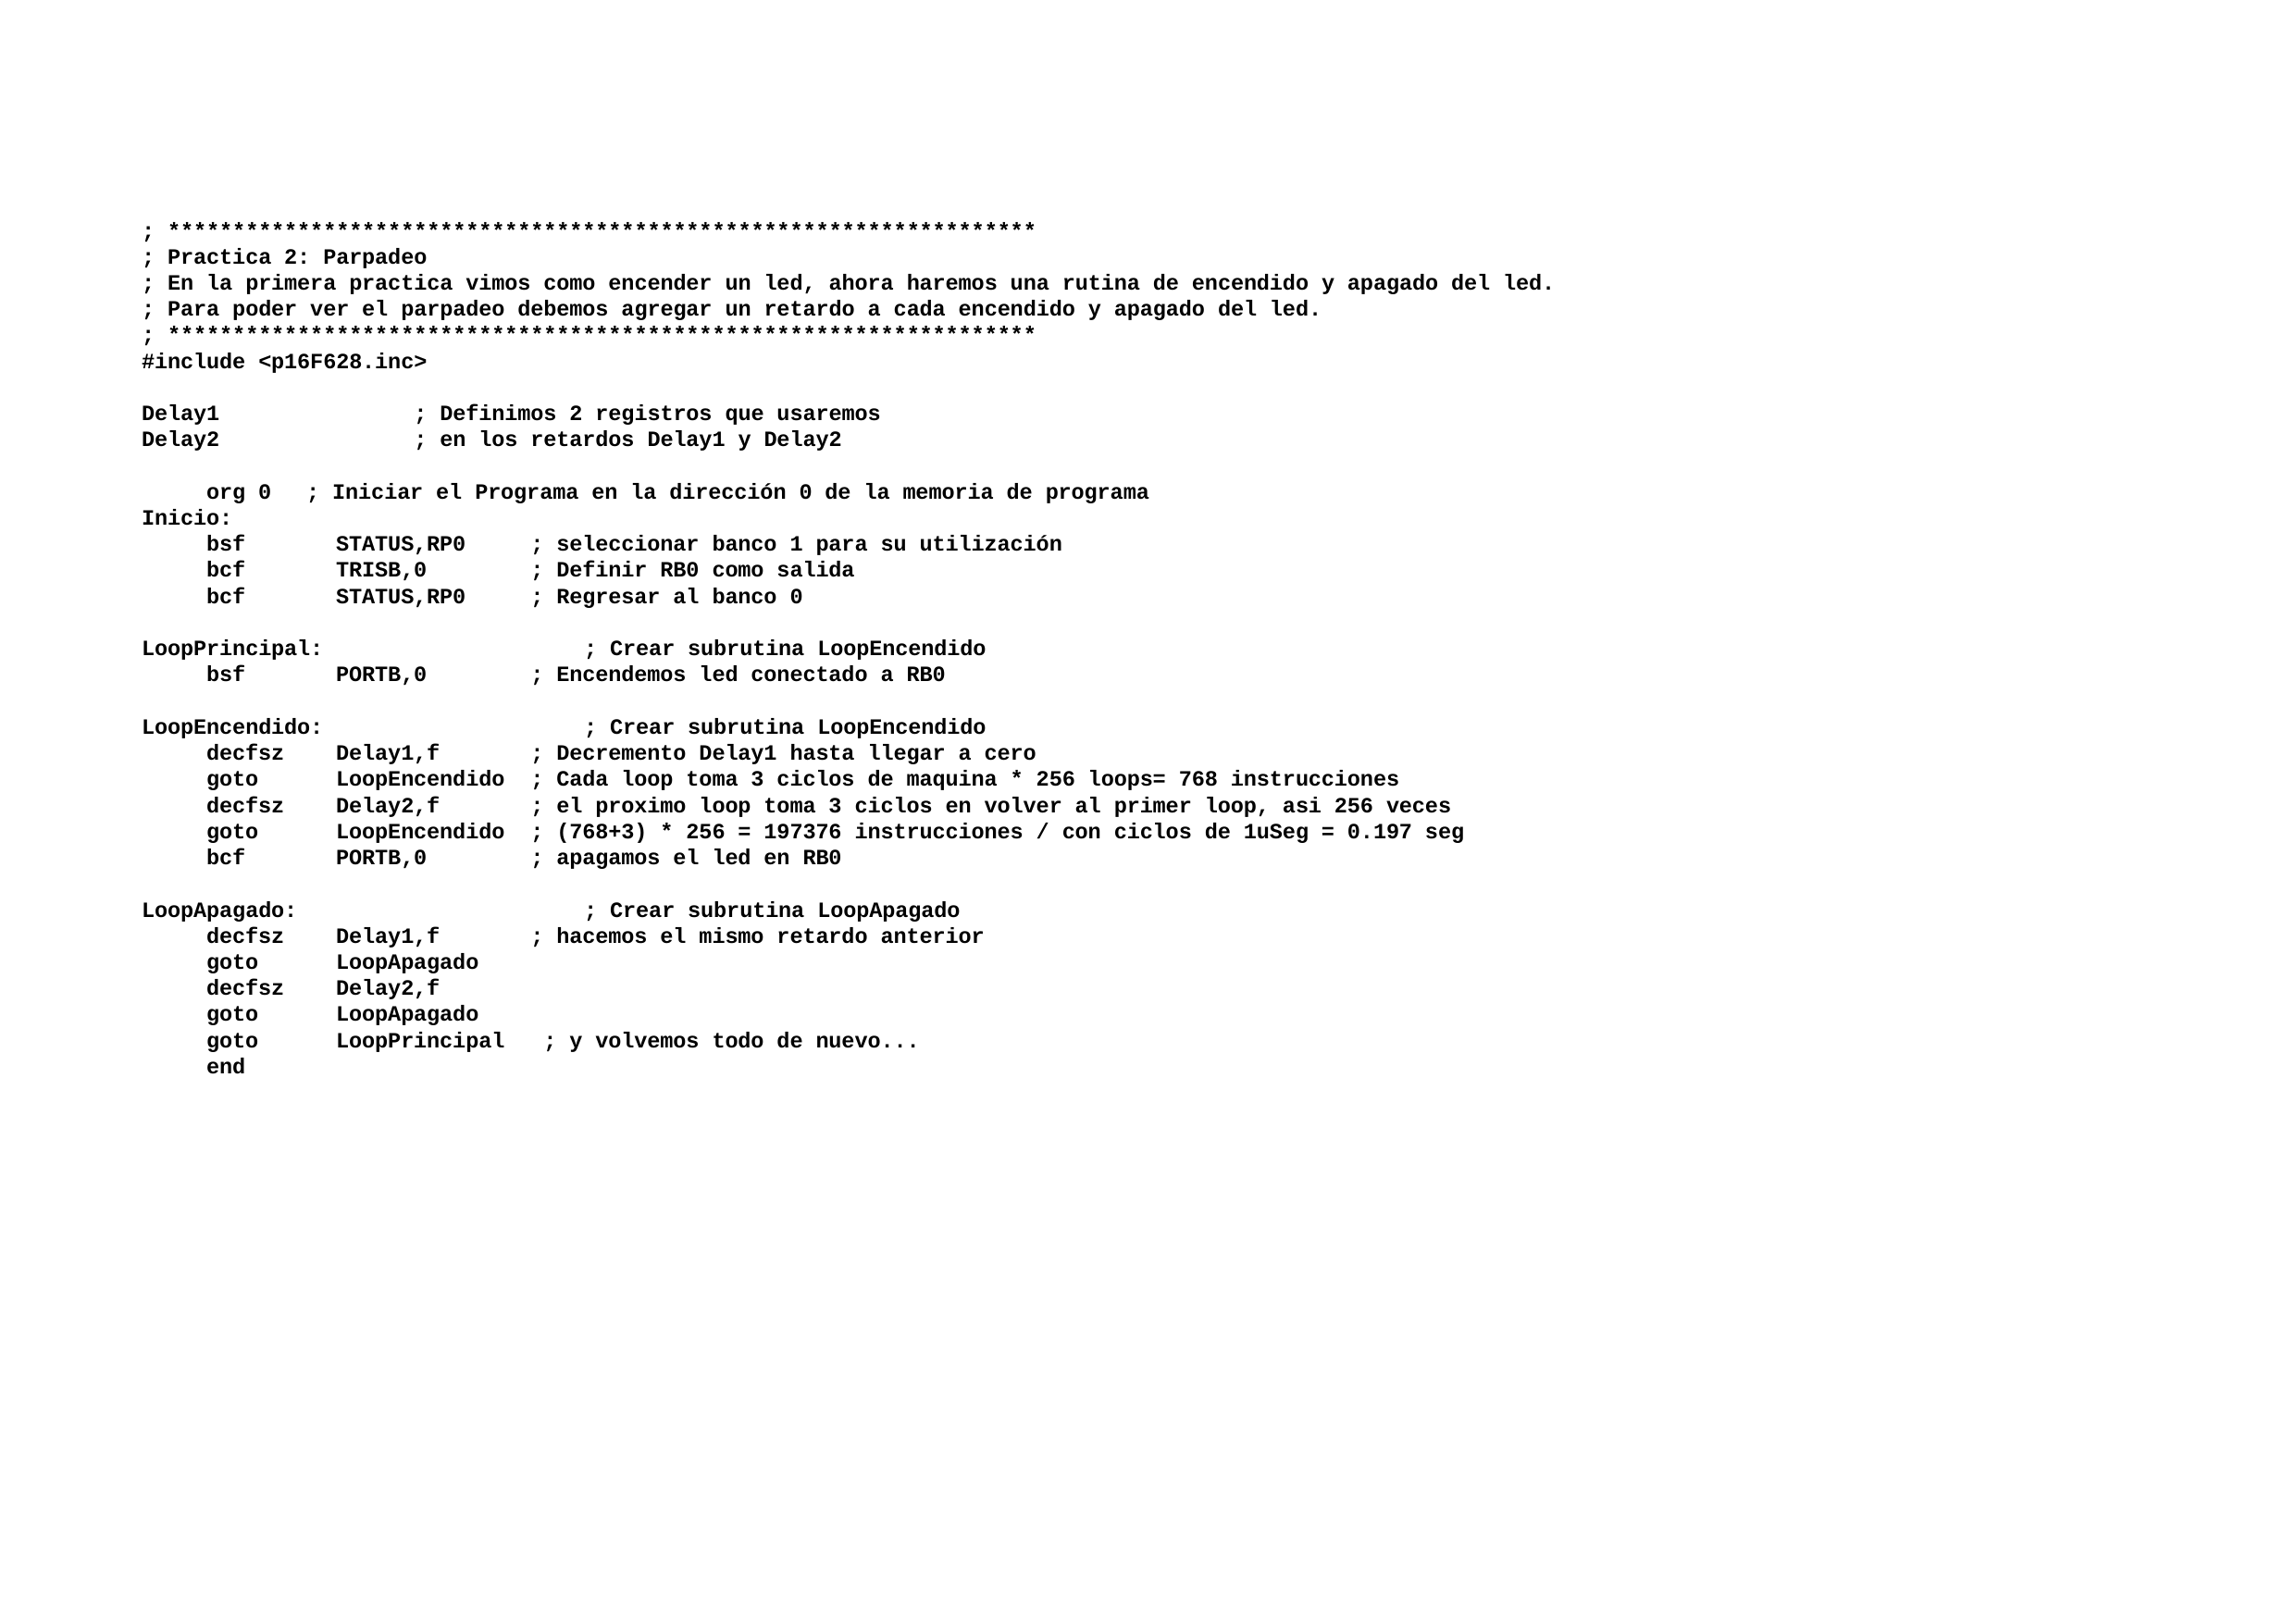

; *******************************************************************
; Practica 2: Parpadeo
; En la primera practica vimos como encender un led, ahora haremos una rutina de encendido y apagado del led.
; Para poder ver el parpadeo debemos agregar un retardo a cada encendido y apagado del led.
; *******************************************************************
#include <p16F628.inc>

Delay1               ; Definimos 2 registros que usaremos
Delay2               ; en los retardos Delay1 y Delay2

     org 0	  ; Iniciar el Programa en la dirección 0 de la memoria de programa
Inicio:
     bsf       STATUS,RP0     ; seleccionar banco 1 para su utilización
     bcf       TRISB,0        ; Definir RB0 como salida
     bcf       STATUS,RP0     ; Regresar al banco 0

LoopPrincipal:		  ; Crear subrutina LoopEncendido
     bsf       PORTB,0        ; Encendemos led conectado a RB0

LoopEncendido:		  ; Crear subrutina LoopEncendido
     decfsz    Delay1,f       ; Decremento Delay1 hasta llegar a cero
     goto      LoopEncendido  ; Cada loop toma 3 ciclos de maquina * 256 loops= 768 instrucciones
     decfsz    Delay2,f       ; el proximo loop toma 3 ciclos en volver al primer loop, asi 256 veces
     goto      LoopEncendido  ; (768+3) * 256 = 197376 instrucciones / con ciclos de 1uSeg = 0.197 seg
     bcf       PORTB,0        ; apagamos el led en RB0

LoopApagado:		  ; Crear subrutina LoopApagado
     decfsz    Delay1,f       ; hacemos el mismo retardo anterior
     goto      LoopApagado
     decfsz    Delay2,f
     goto      LoopApagado
     goto      LoopPrincipal   ; y volvemos todo de nuevo...
     end